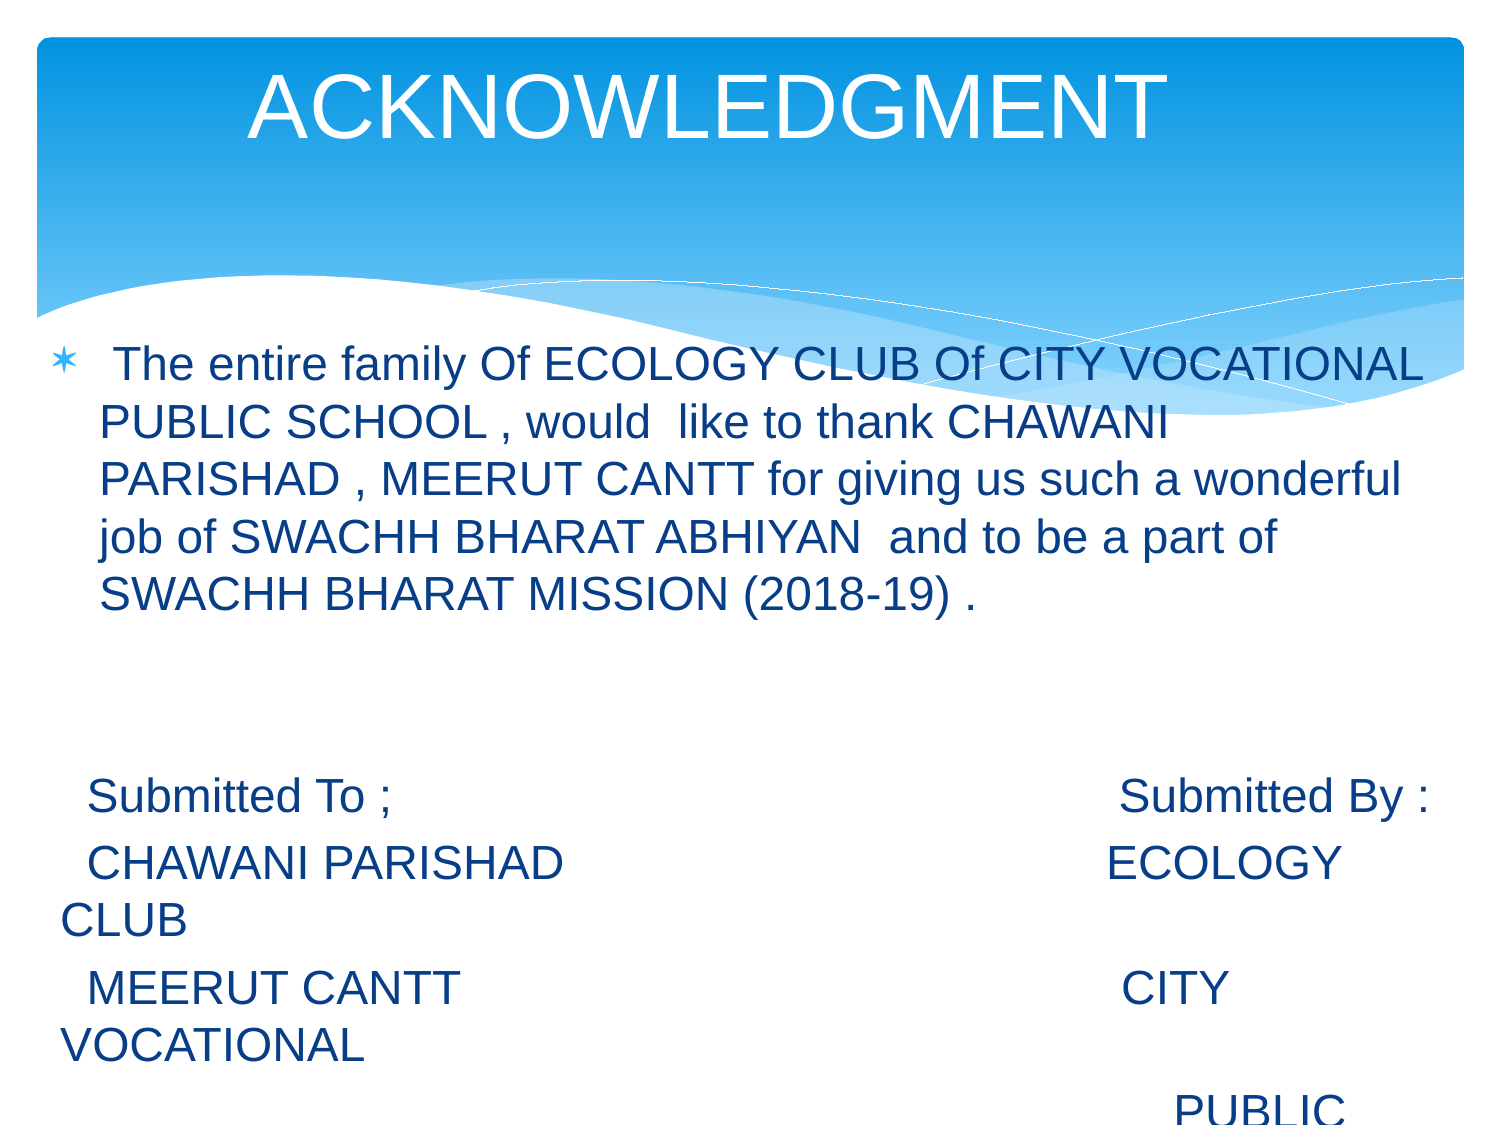

# ACKNOWLEDGMENT
 The entire family Of ECOLOGY CLUB Of CITY VOCATIONAL PUBLIC SCHOOL , would  like to thank CHAWANI PARISHAD , MEERUT CANTT for giving us such a wonderful job of SWACHH BHARAT ABHIYAN  and to be a part of SWACHH BHARAT MISSION (2018-19) .

  Submitted To ;                                                       Submitted By :
  CHAWANI PARISHAD                                         ECOLOGY CLUB
  MEERUT CANTT                                                  CITY VOCATIONAL
                                                                                    PUBLIC SCHOOL